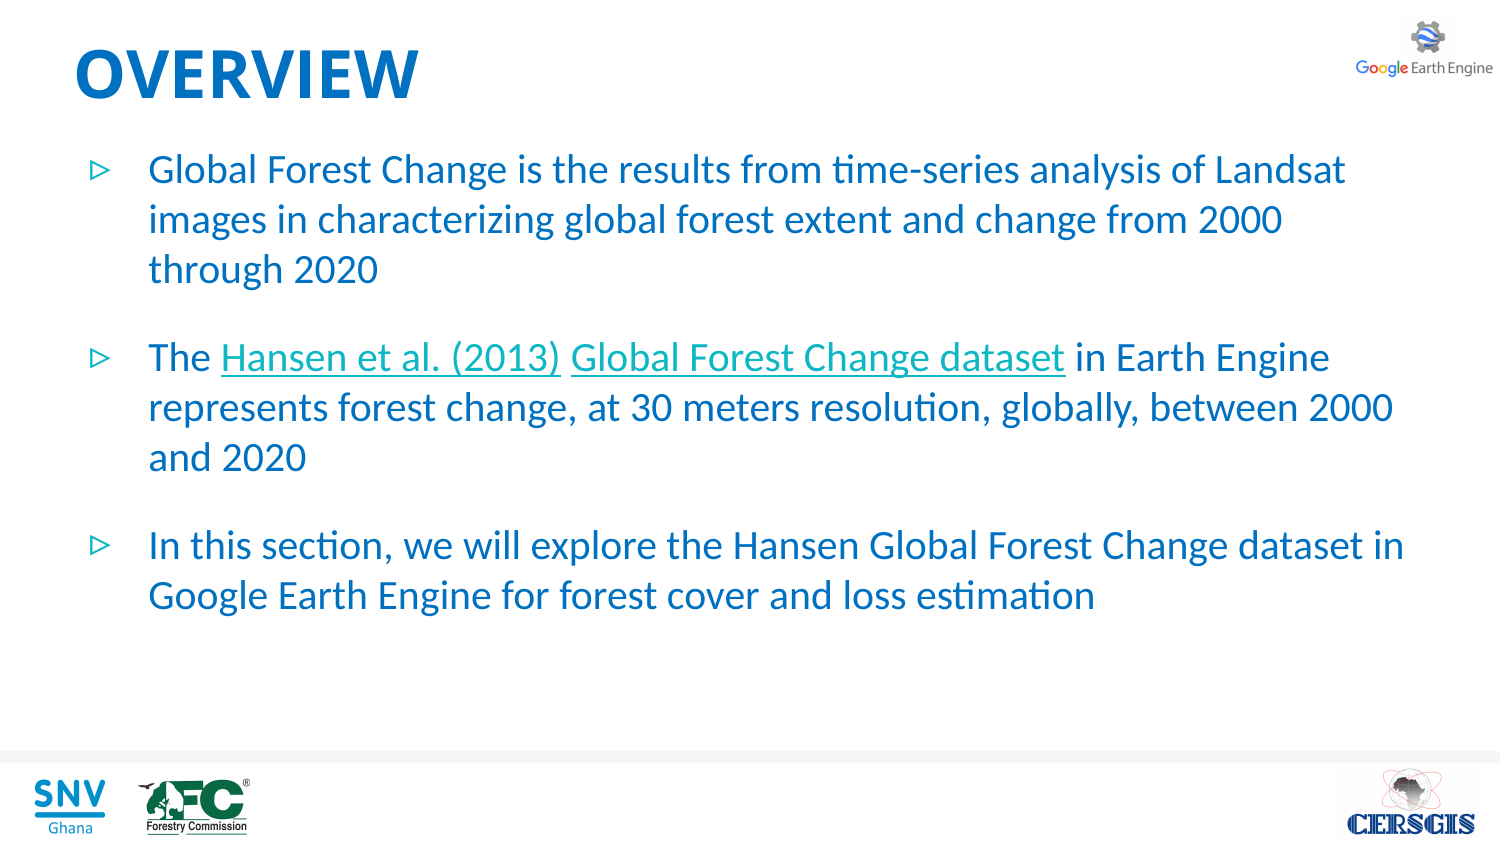

# OVERVIEW
Global Forest Change is the results from time-series analysis of Landsat images in characterizing global forest extent and change from 2000 through 2020
The Hansen et al. (2013) Global Forest Change dataset in Earth Engine represents forest change, at 30 meters resolution, globally, between 2000 and 2020
In this section, we will explore the Hansen Global Forest Change dataset in Google Earth Engine for forest cover and loss estimation